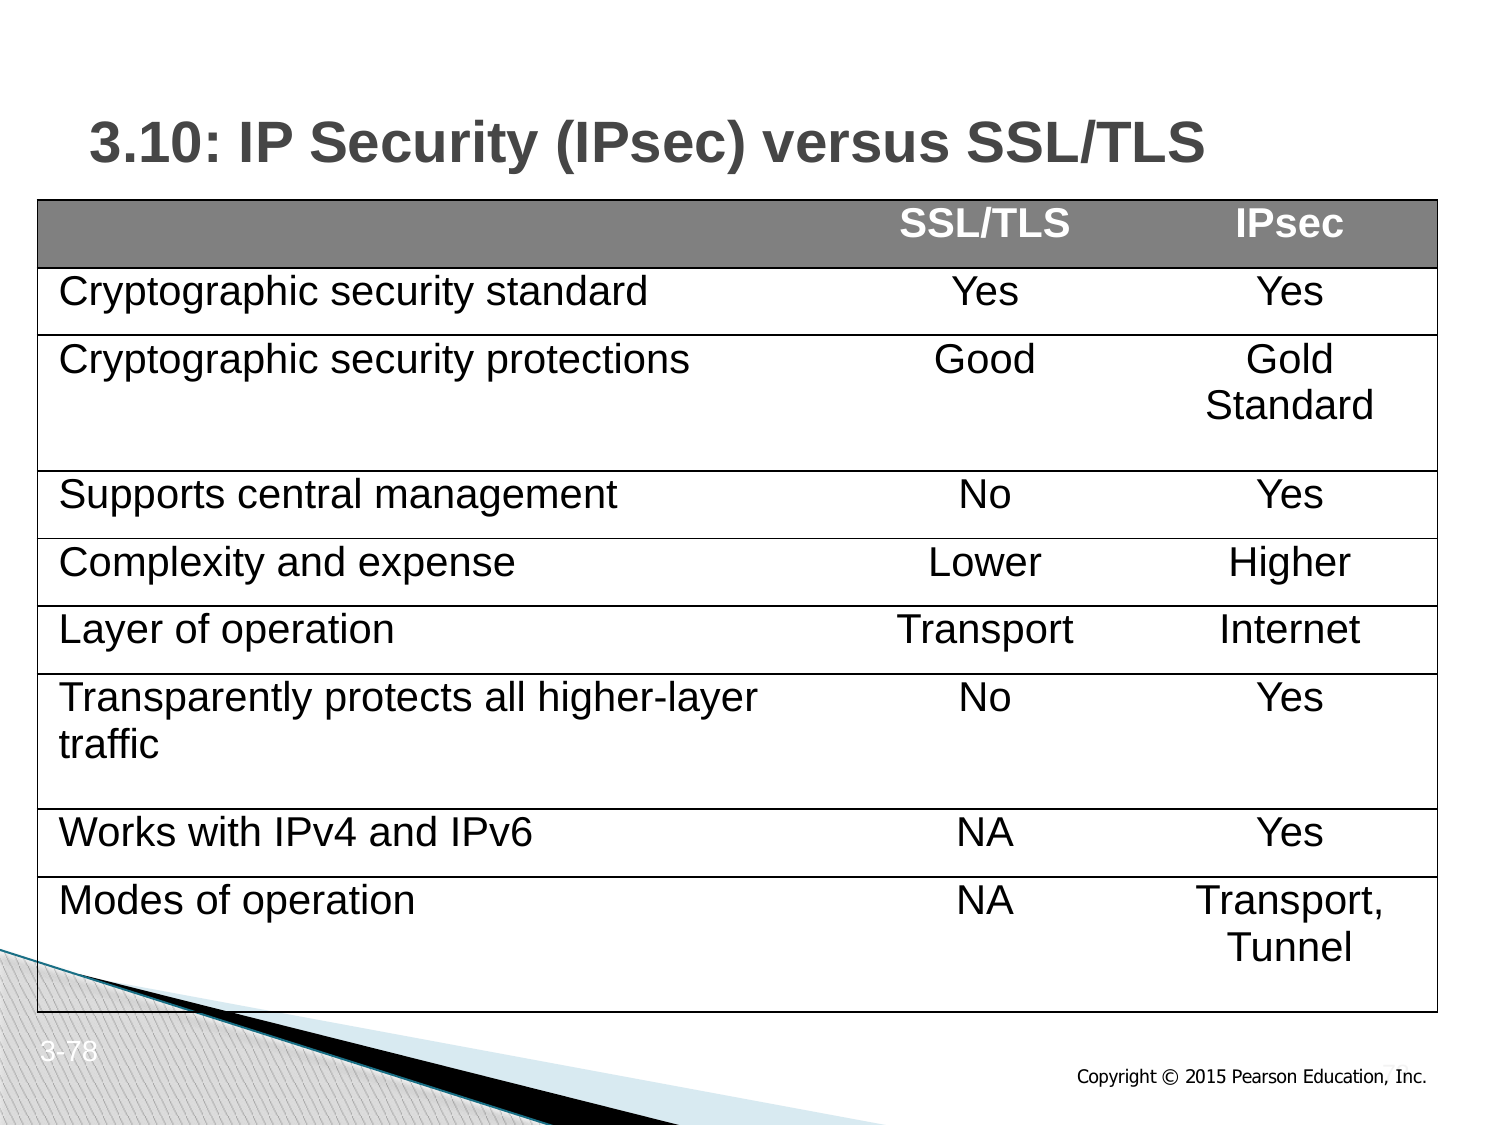

# 3.10: IP Security (IPsec) versus SSL/TLS
|  | SSL/TLS | IPsec |
| --- | --- | --- |
| Cryptographic security standard | Yes | Yes |
| Cryptographic security protections | Good | Gold Standard |
| Supports central management | No | Yes |
| Complexity and expense | Lower | Higher |
| Layer of operation | Transport | Internet |
| Transparently protects all higher-layer traffic | No | Yes |
| Works with IPv4 and IPv6 | NA | Yes |
| Modes of operation | NA | Transport, Tunnel |
3-78